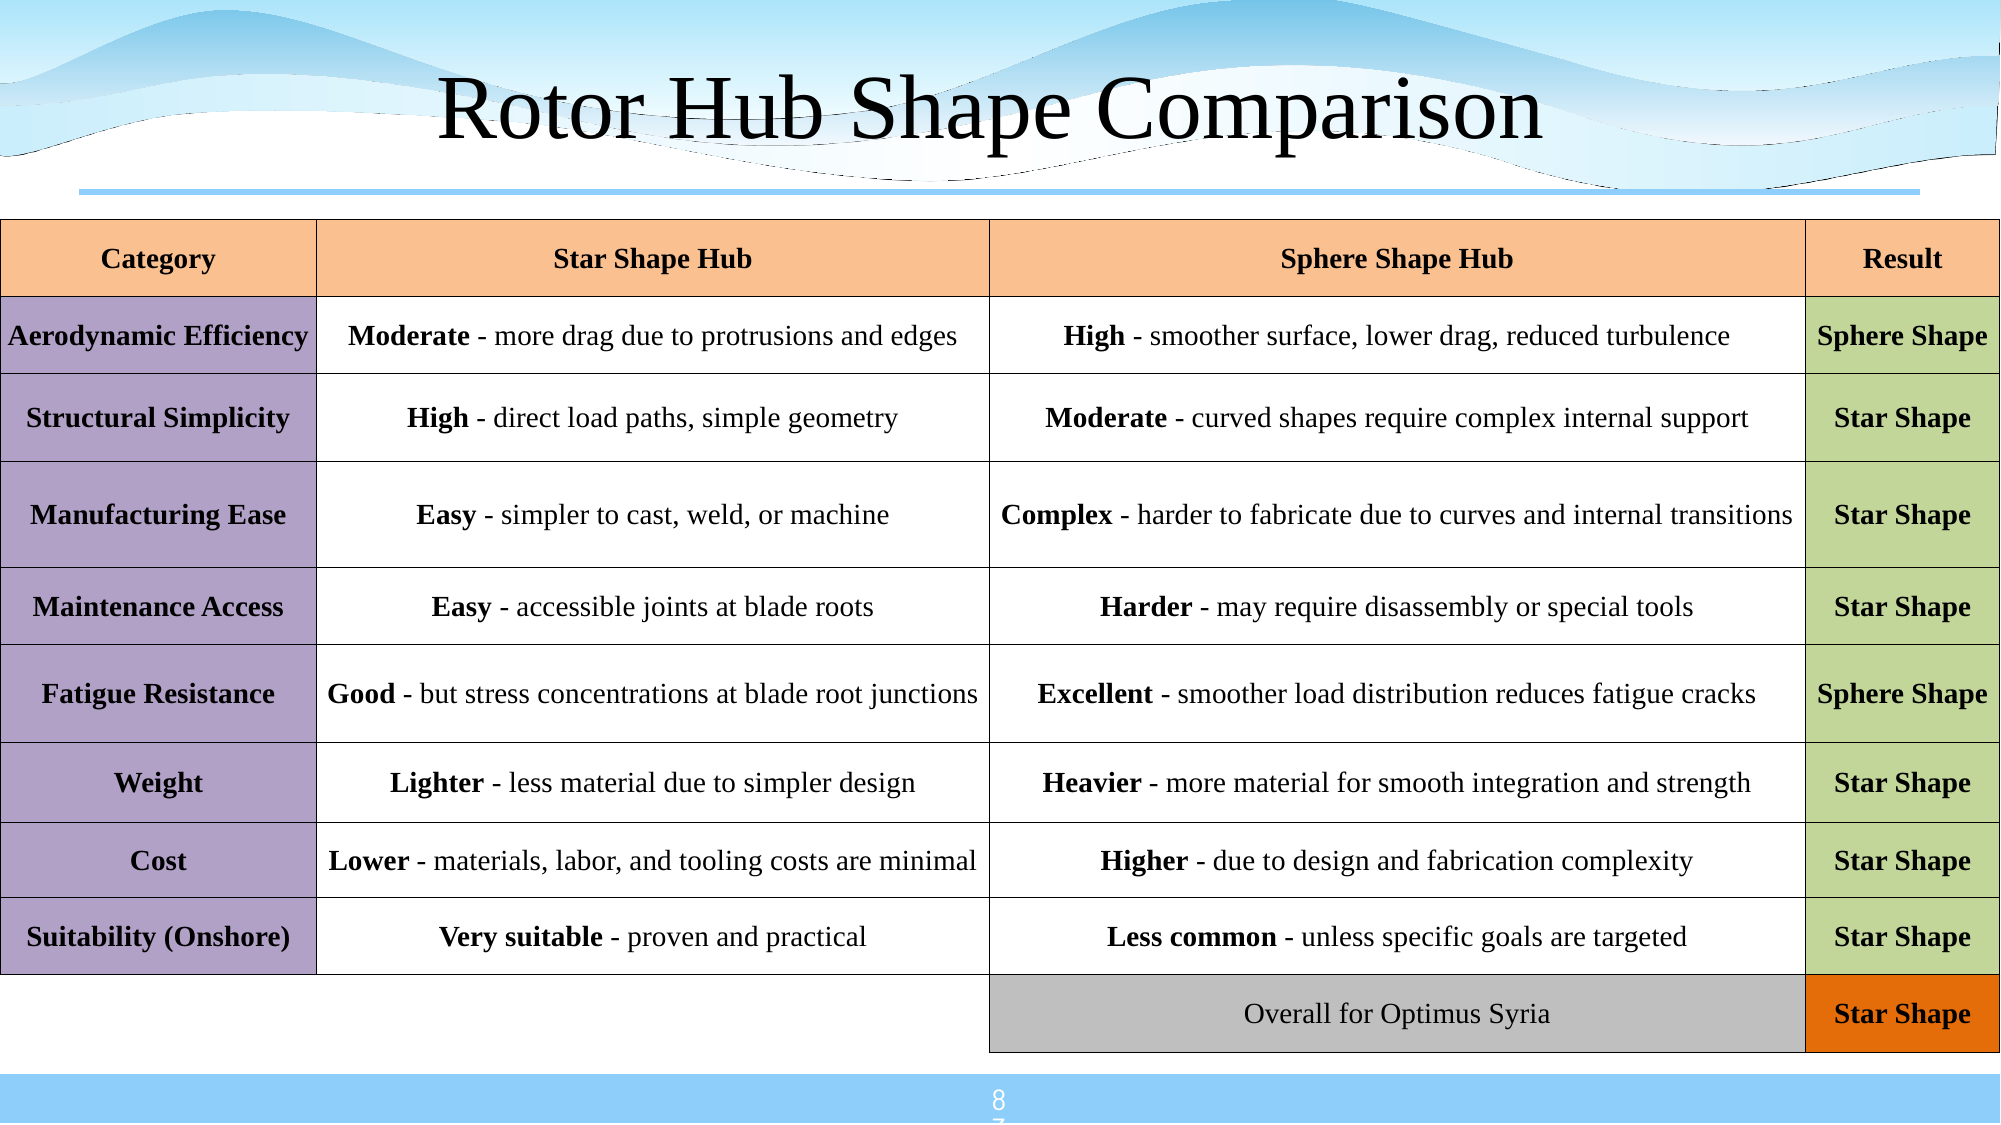

# Rotor Hub Shape Comparison

| Category | Star Shape Hub | Sphere Shape Hub | Result |
| --- | --- | --- | --- |
| Aerodynamic Efficiency | Moderate - more drag due to protrusions and edges | High - smoother surface, lower drag, reduced turbulence | Sphere Shape |
| Structural Simplicity | High - direct load paths, simple geometry | Moderate - curved shapes require complex internal support | Star Shape |
| Manufacturing Ease | Easy - simpler to cast, weld, or machine | Complex - harder to fabricate due to curves and internal transitions | Star Shape |
| Maintenance Access | Easy - accessible joints at blade roots | Harder - may require disassembly or special tools | Star Shape |
| Fatigue Resistance | Good - but stress concentrations at blade root junctions | Excellent - smoother load distribution reduces fatigue cracks | Sphere Shape |
| Weight | Lighter - less material due to simpler design | Heavier - more material for smooth integration and strength | Star Shape |
| Cost | Lower - materials, labor, and tooling costs are minimal | Higher - due to design and fabrication complexity | Star Shape |
| Suitability (Onshore) | Very suitable - proven and practical | Less common - unless specific goals are targeted | Star Shape |
|  |  | Overall for Optimus Syria | Star Shape |
83